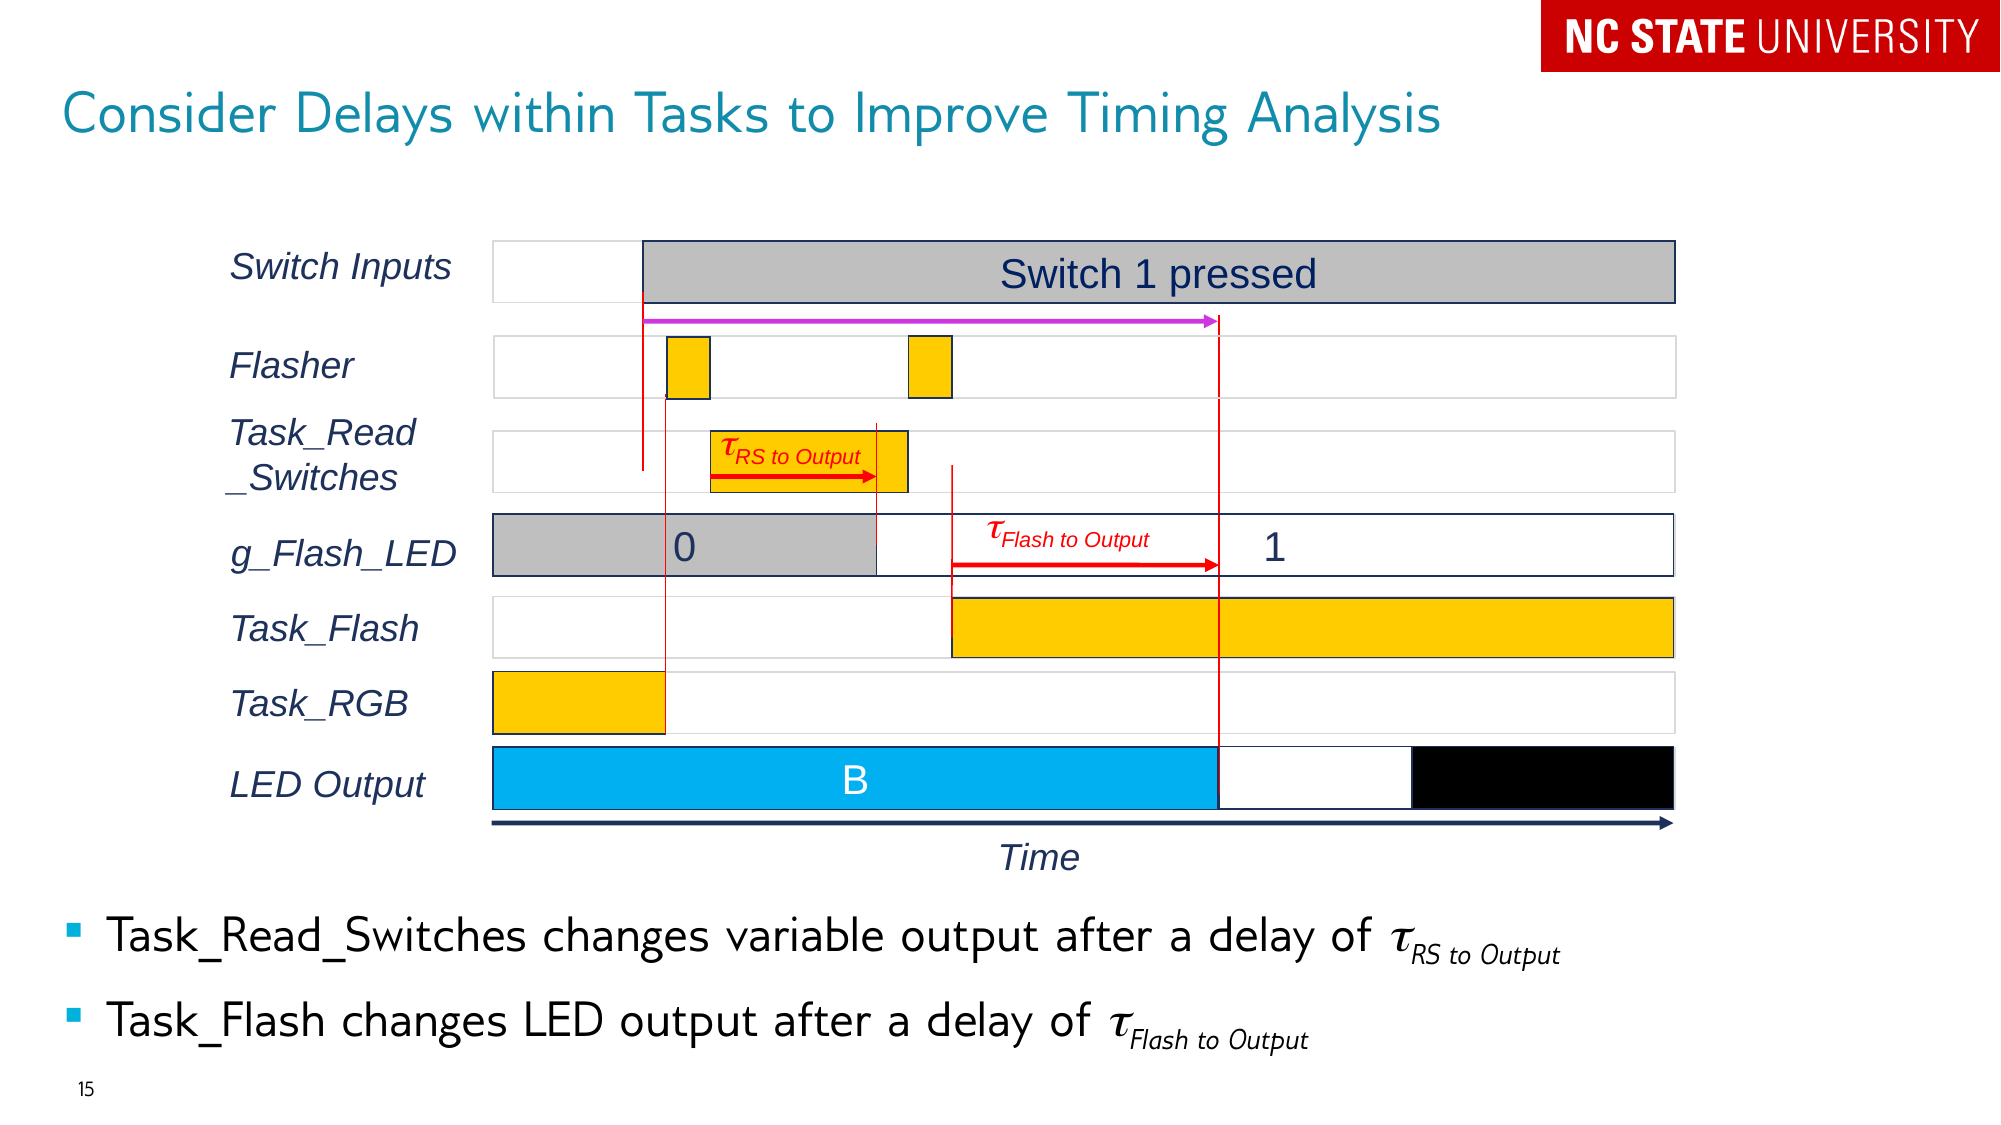

# Consider Delays within Tasks to Improve Timing Analysis

Switch Inputs

Switch 1 pressed

Flasher

Task_Read
_Switches
τRS to Output

τFlash to Output
1
0

g_Flash_LED

Task_Flash

Task_RGB

B

LED Output

Time
Task_Read_Switches changes variable output after a delay of τRS to Output
Task_Flash changes LED output after a delay of τFlash to Output